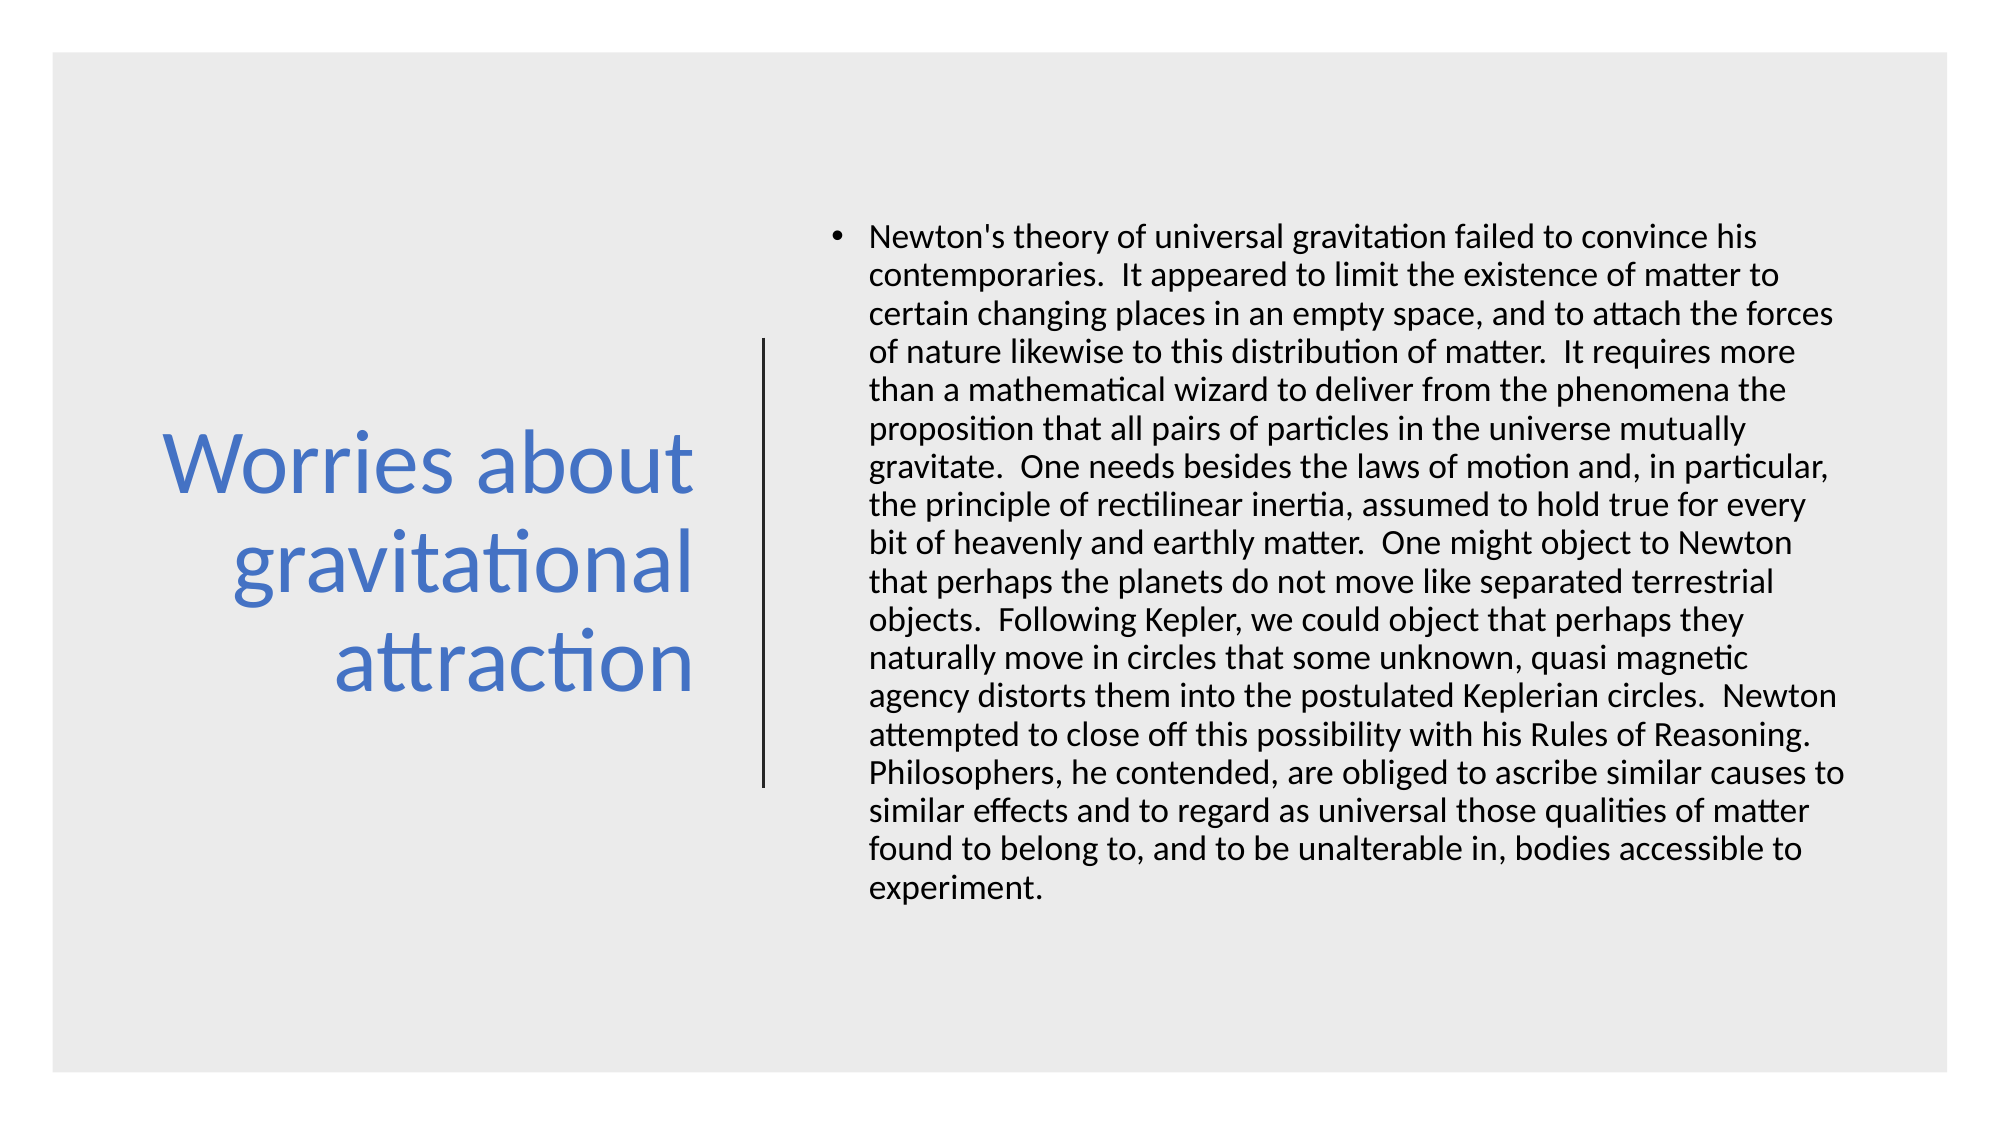

# Worries about gravitational attraction
Newton's theory of universal gravitation failed to convince his contemporaries.  It appeared to limit the existence of matter to certain changing places in an empty space, and to attach the forces of nature likewise to this distribution of matter.  It requires more than a mathematical wizard to deliver from the phenomena the proposition that all pairs of particles in the universe mutually gravitate.  One needs besides the laws of motion and, in particular, the principle of rectilinear inertia, assumed to hold true for every bit of heavenly and earthly matter.  One might object to Newton that perhaps the planets do not move like separated terrestrial objects.  Following Kepler, we could object that perhaps they naturally move in circles that some unknown, quasi magnetic agency distorts them into the postulated Keplerian circles.  Newton attempted to close off this possibility with his Rules of Reasoning.  Philosophers, he contended, are obliged to ascribe similar causes to similar effects and to regard as universal those qualities of matter found to belong to, and to be unalterable in, bodies accessible to experiment.